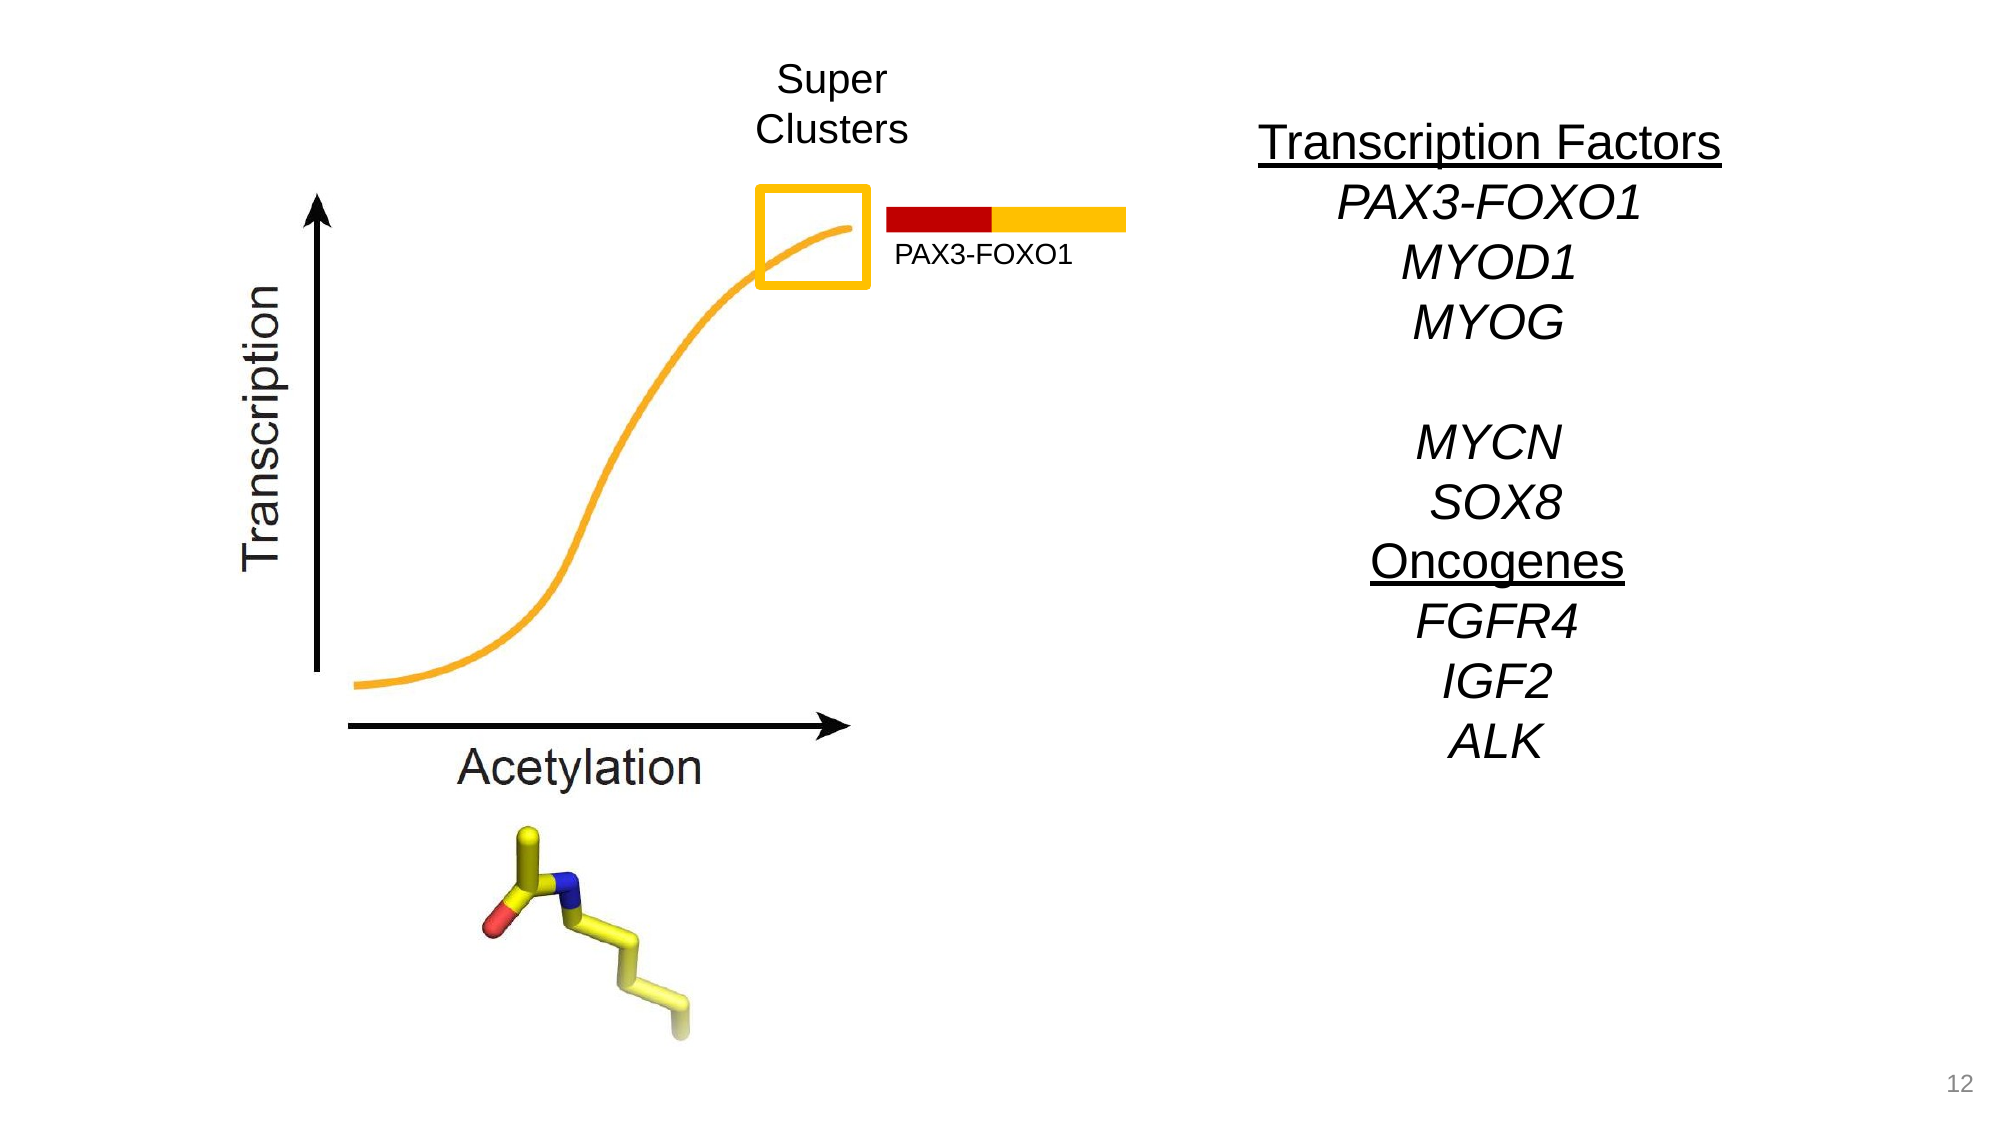

Super  Clusters
# Transcription Factors  PAX3-FOXO1  MYOD1
MYOG  MYCN  SOX8

PAX3-FOXO1
Oncogenes  FGFR4  IGF2
ALK

12